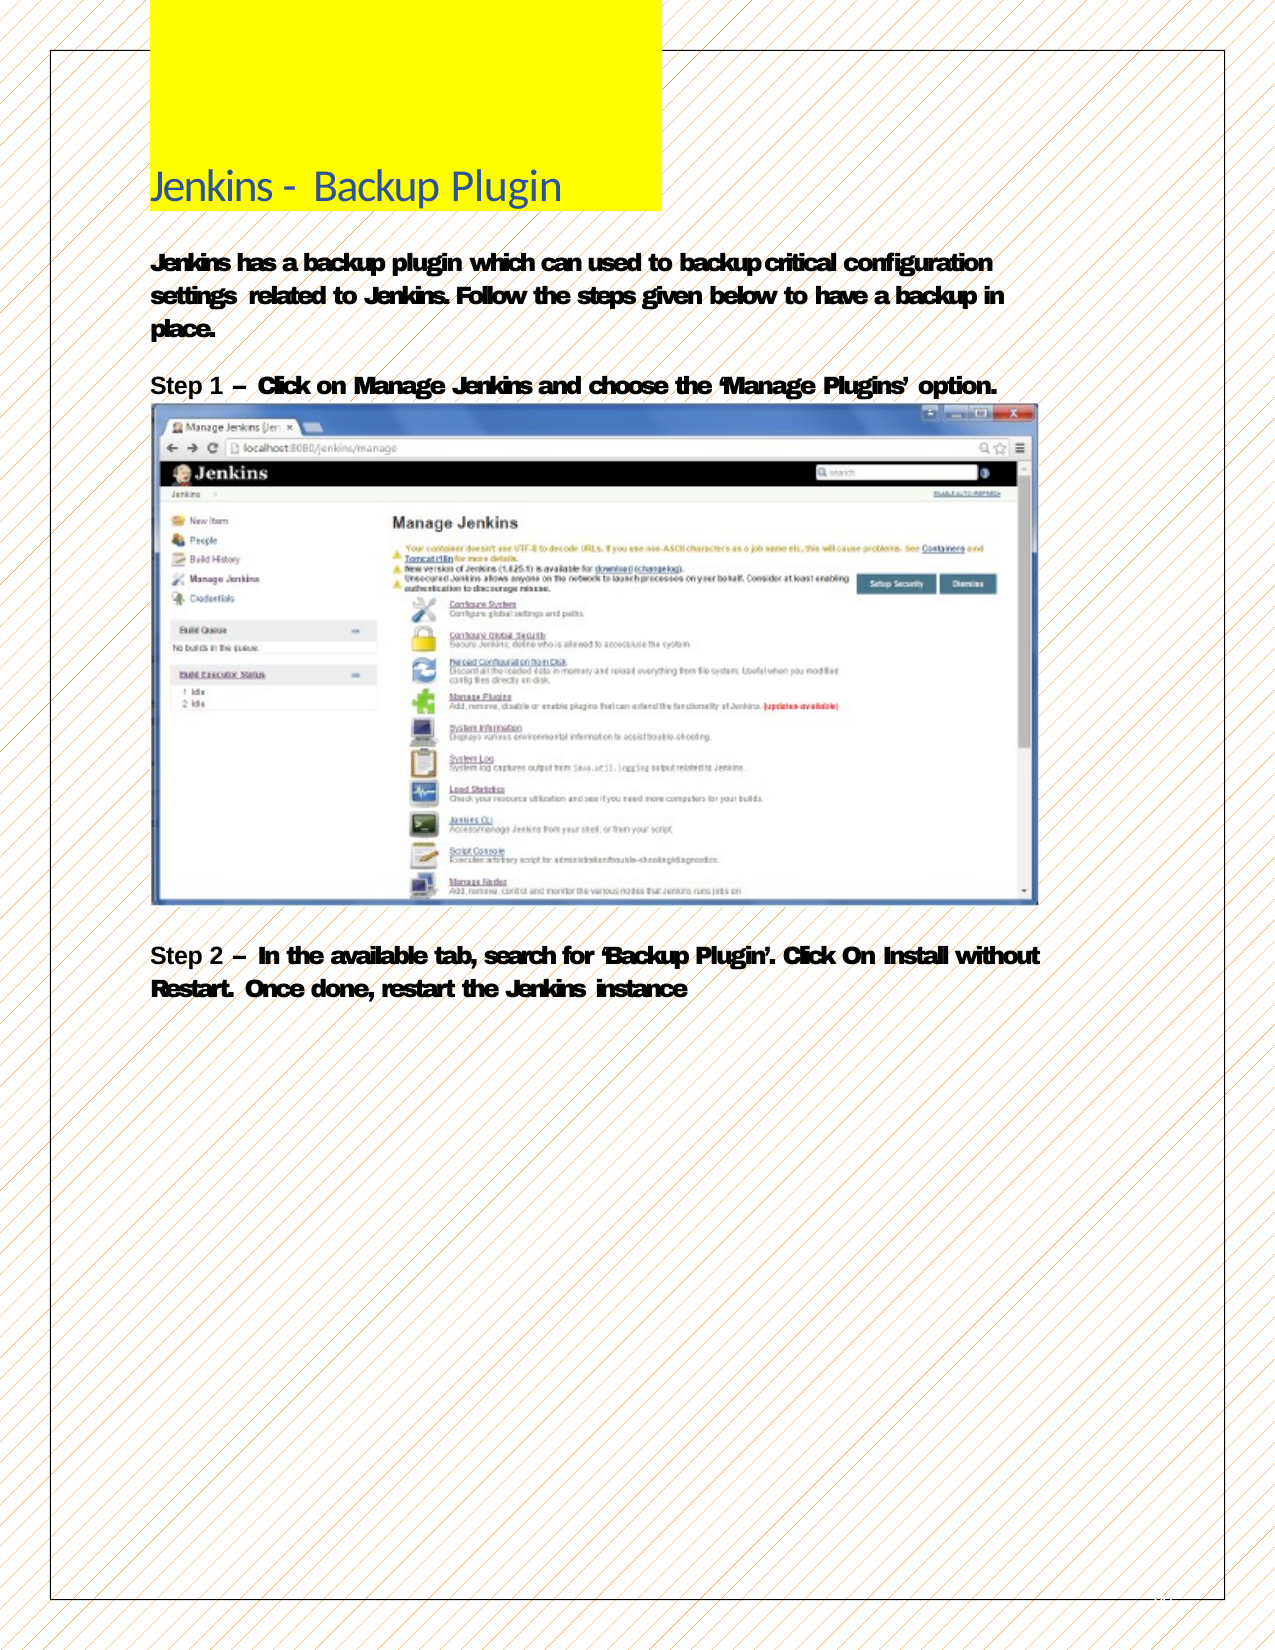

# Jenkins - Backup Plugin
Jenkins has a backup plugin which can used to backup critical configuration settings  related to Jenkins. Follow the steps given below to have a backup in place.

Step 1 − Click on Manage Jenkins and choose the ‘Manage Plugins’ option.

Step 2 − In the available tab, search for ‘Backup Plugin’. Click On Install without Restart.  Once done, restart the Jenkins instance
90